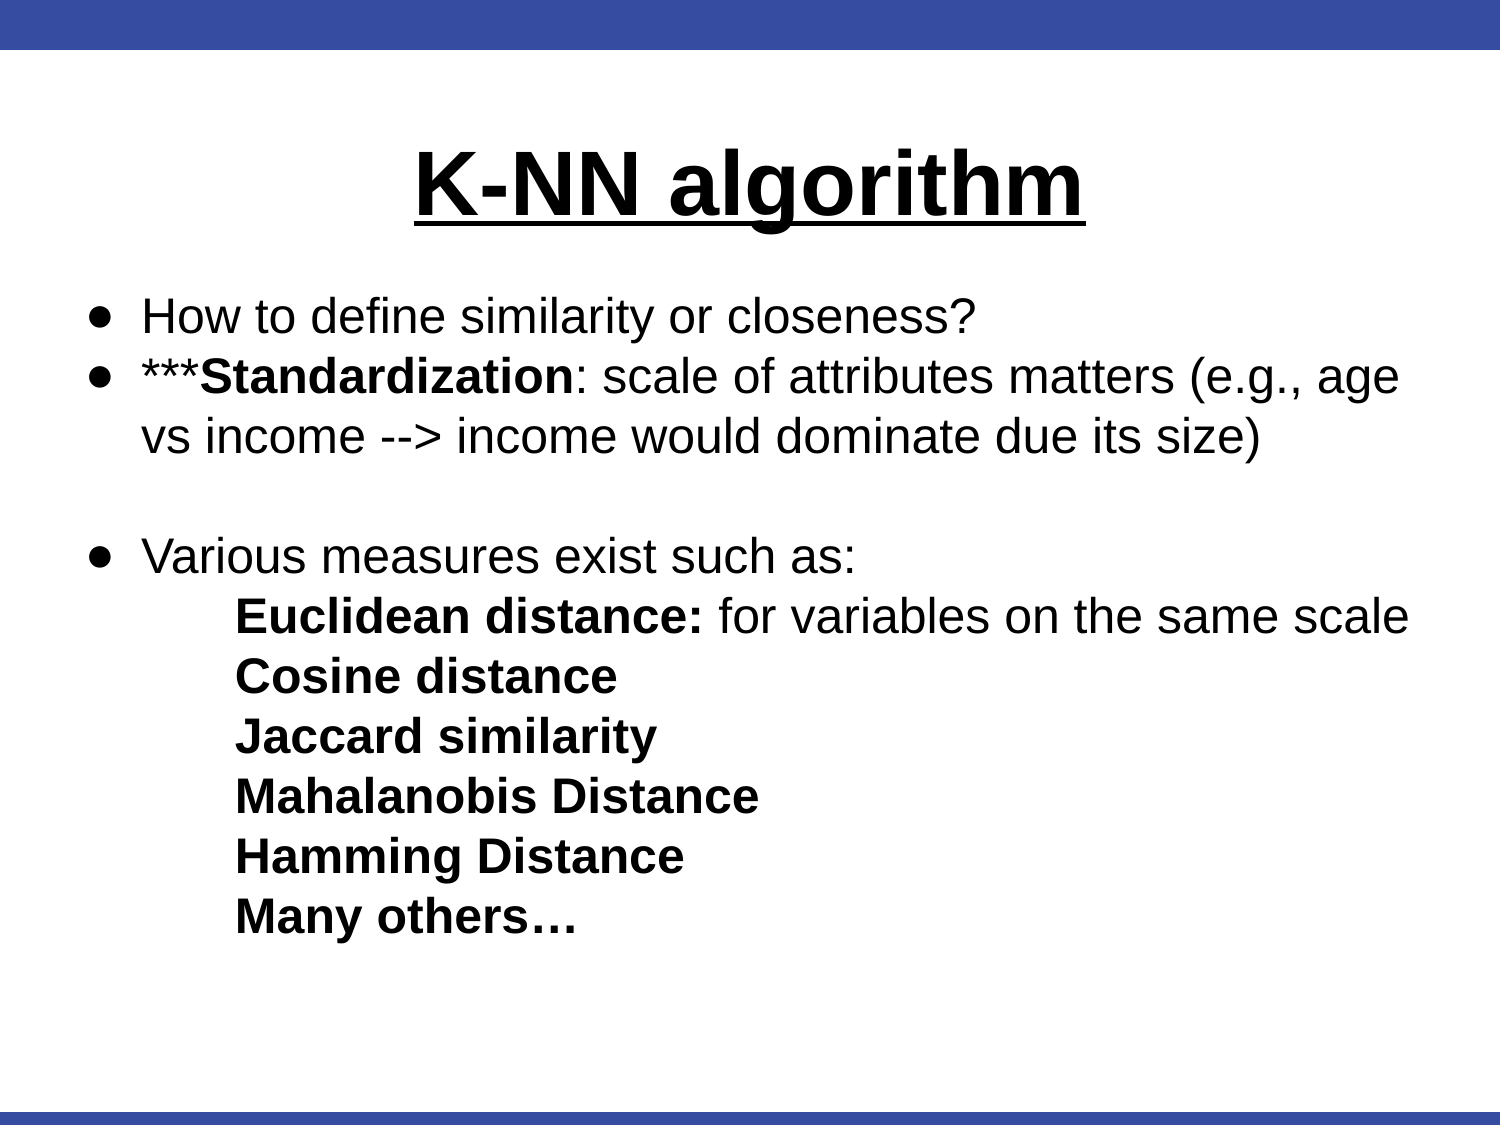

# K-NN algorithm
How to define similarity or closeness?
***Standardization: scale of attributes matters (e.g., age vs income --> income would dominate due its size)

Various measures exist such as:
	Euclidean distance: for variables on the same scale
	Cosine distance
	Jaccard similarity
	Mahalanobis Distance
	Hamming Distance
	Many others…